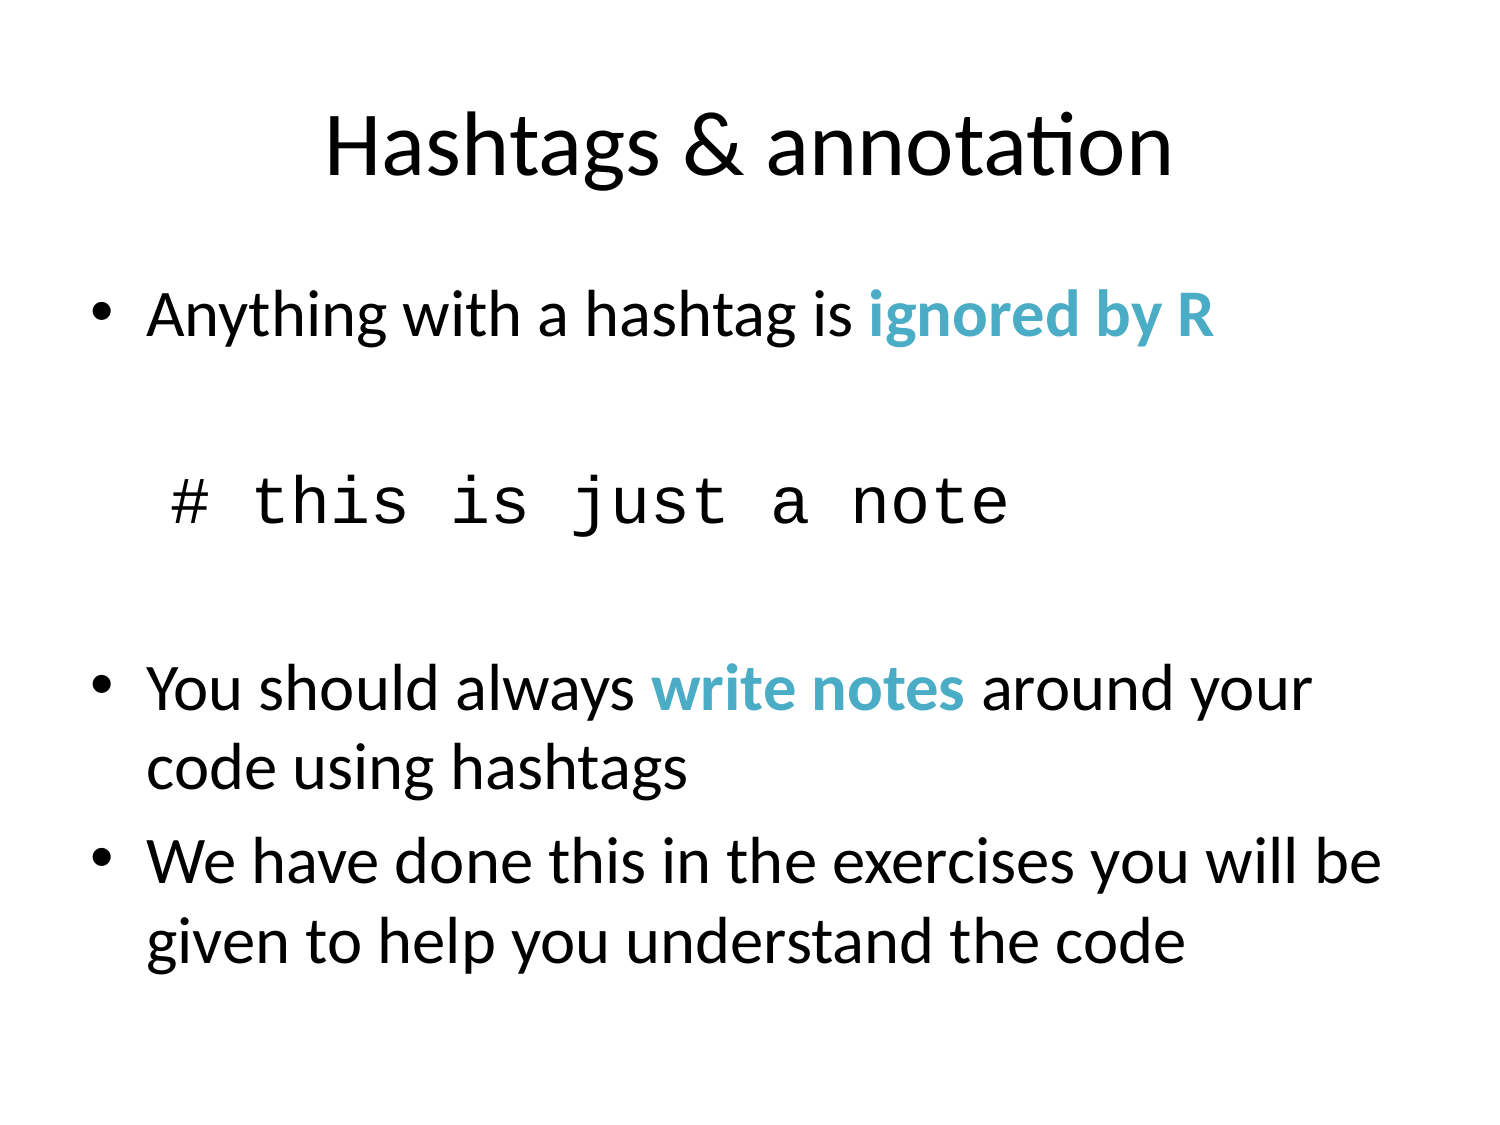

# Hashtags & annotation
Anything with a hashtag is ignored by R

  # this is just a note

You should always write notes around your code using hashtags
We have done this in the exercises you will be given to help you understand the code